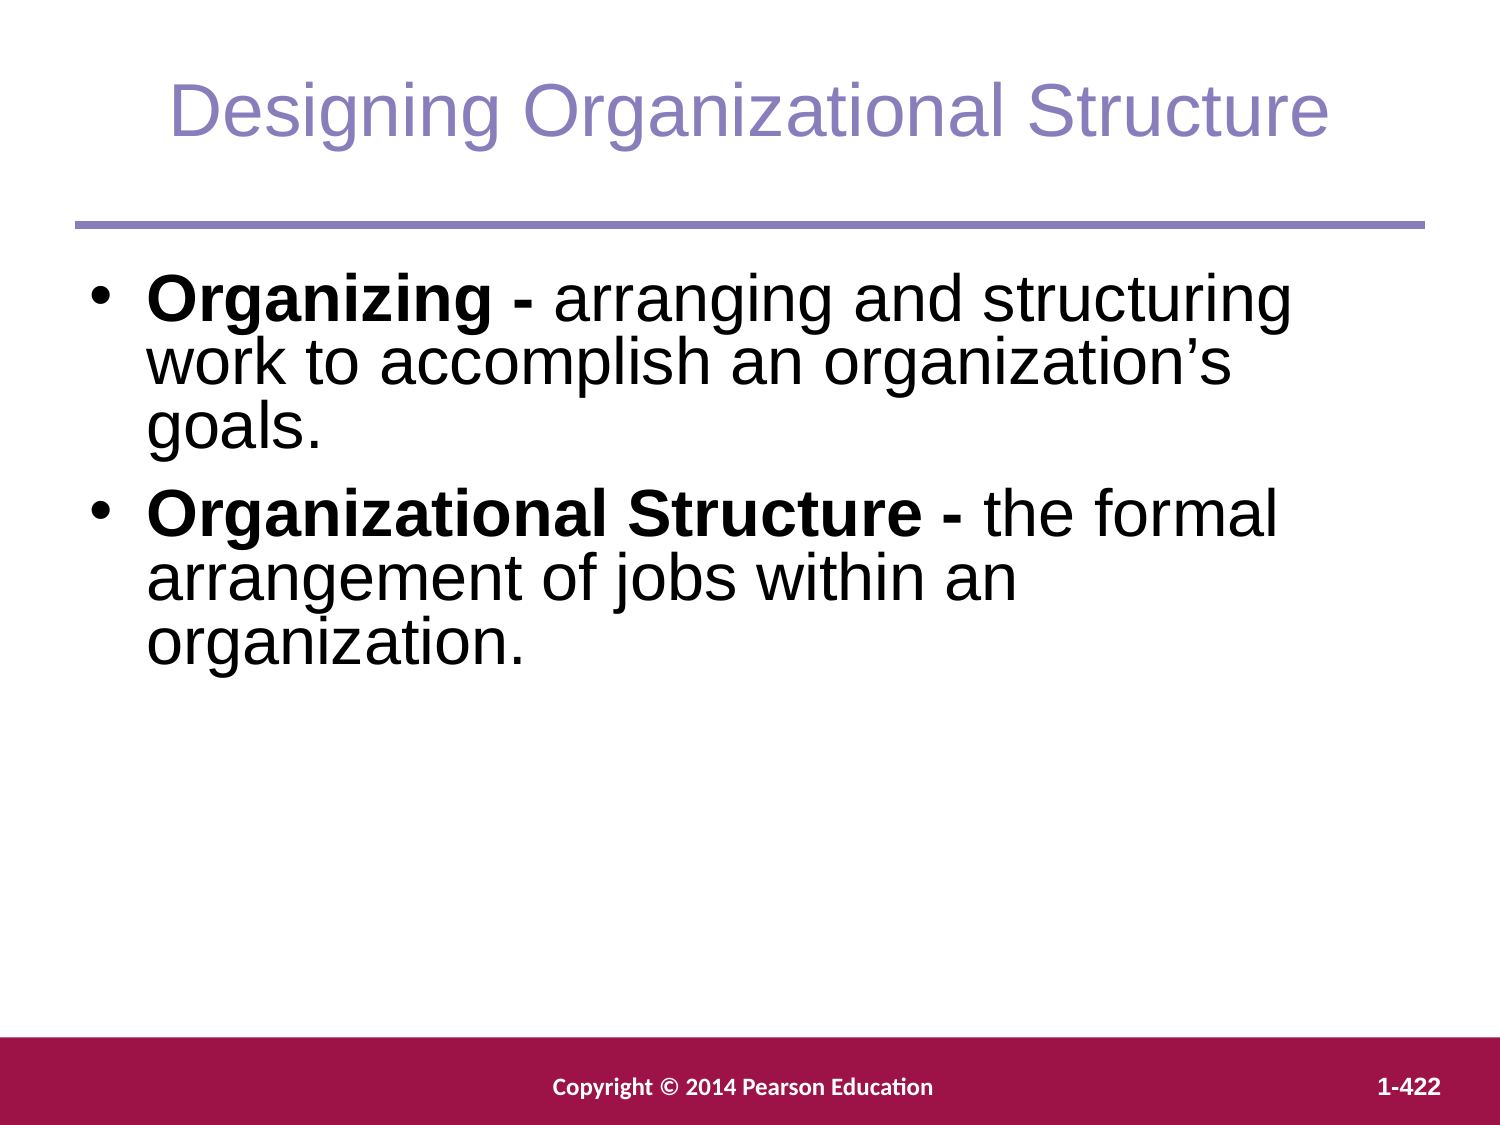

Designing Organizational Structure
Organizing - arranging and structuring work to accomplish an organization’s goals.
Organizational Structure - the formal arrangement of jobs within an organization.